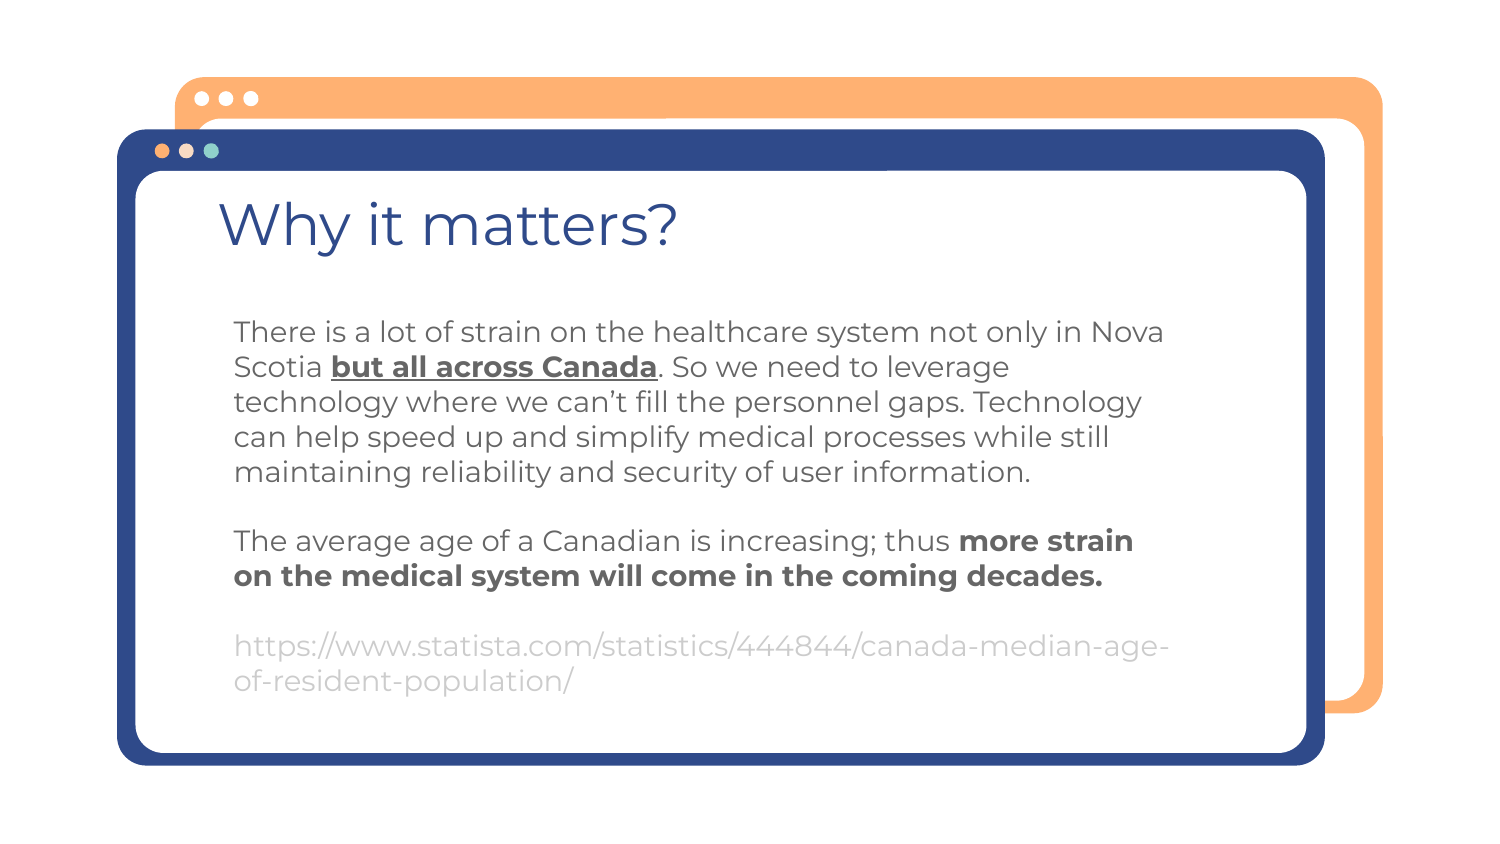

Why it matters?
There is a lot of strain on the healthcare system not only in Nova Scotia but all across Canada. So we need to leverage technology where we can’t fill the personnel gaps. Technology can help speed up and simplify medical processes while still maintaining reliability and security of user information.

The average age of a Canadian is increasing; thus more strain on the medical system will come in the coming decades.

https://www.statista.com/statistics/444844/canada-median-age-of-resident-population/